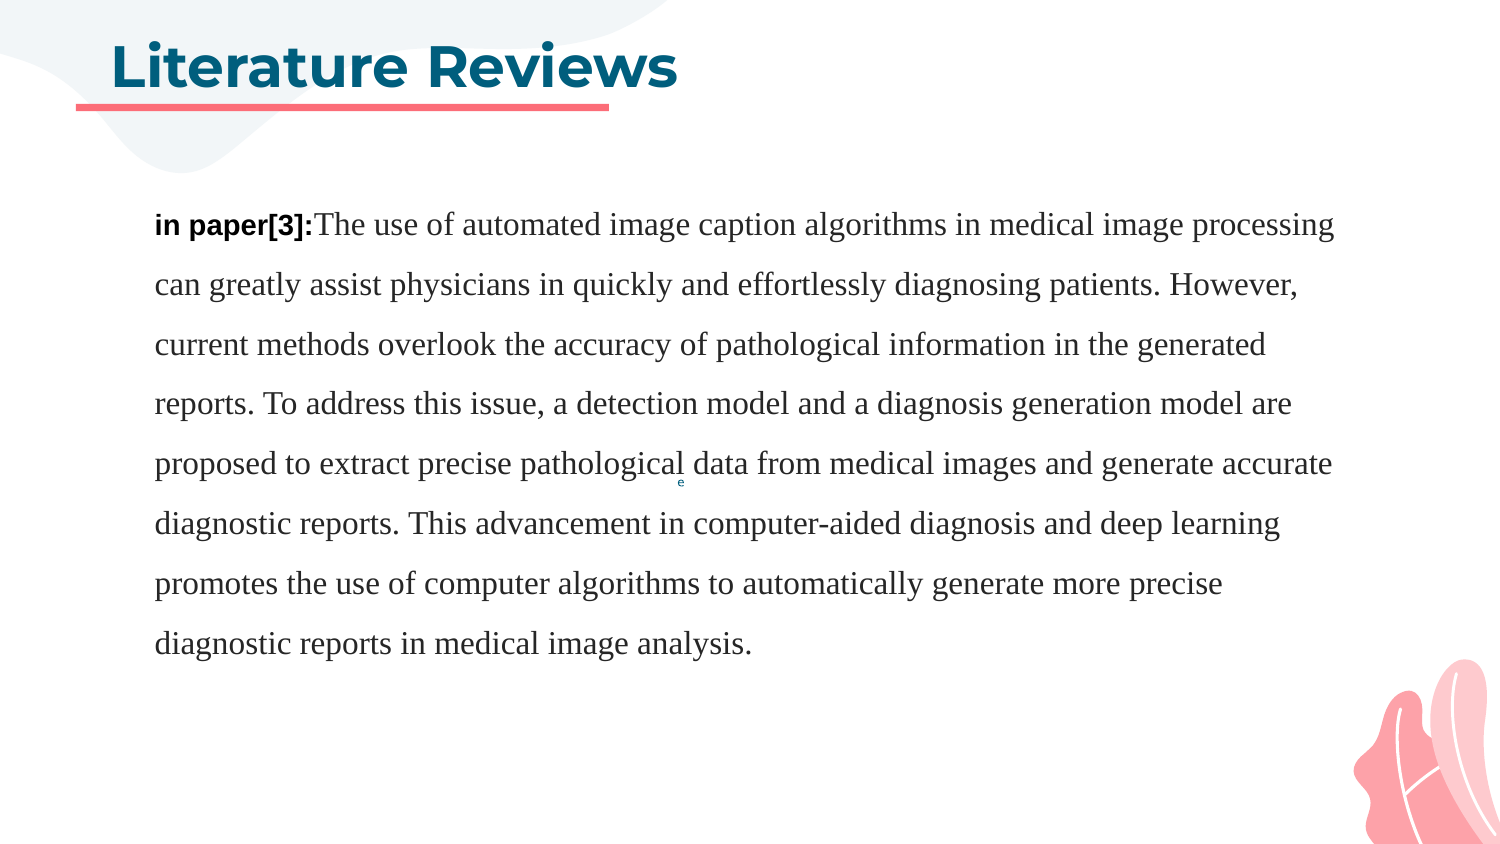

# Literature Reviews

in paper[3]:The use of automated image caption algorithms in medical image processing can greatly assist physicians in quickly and effortlessly diagnosing patients. However, current methods overlook the accuracy of pathological information in the generated reports. To address this issue, a detection model and a diagnosis generation model are proposed to extract precise pathological data from medical images and generate accurate diagnostic reports. This advancement in computer-aided diagnosis and deep learning promotes the use of computer algorithms to automatically generate more precise diagnostic reports in medical image analysis.